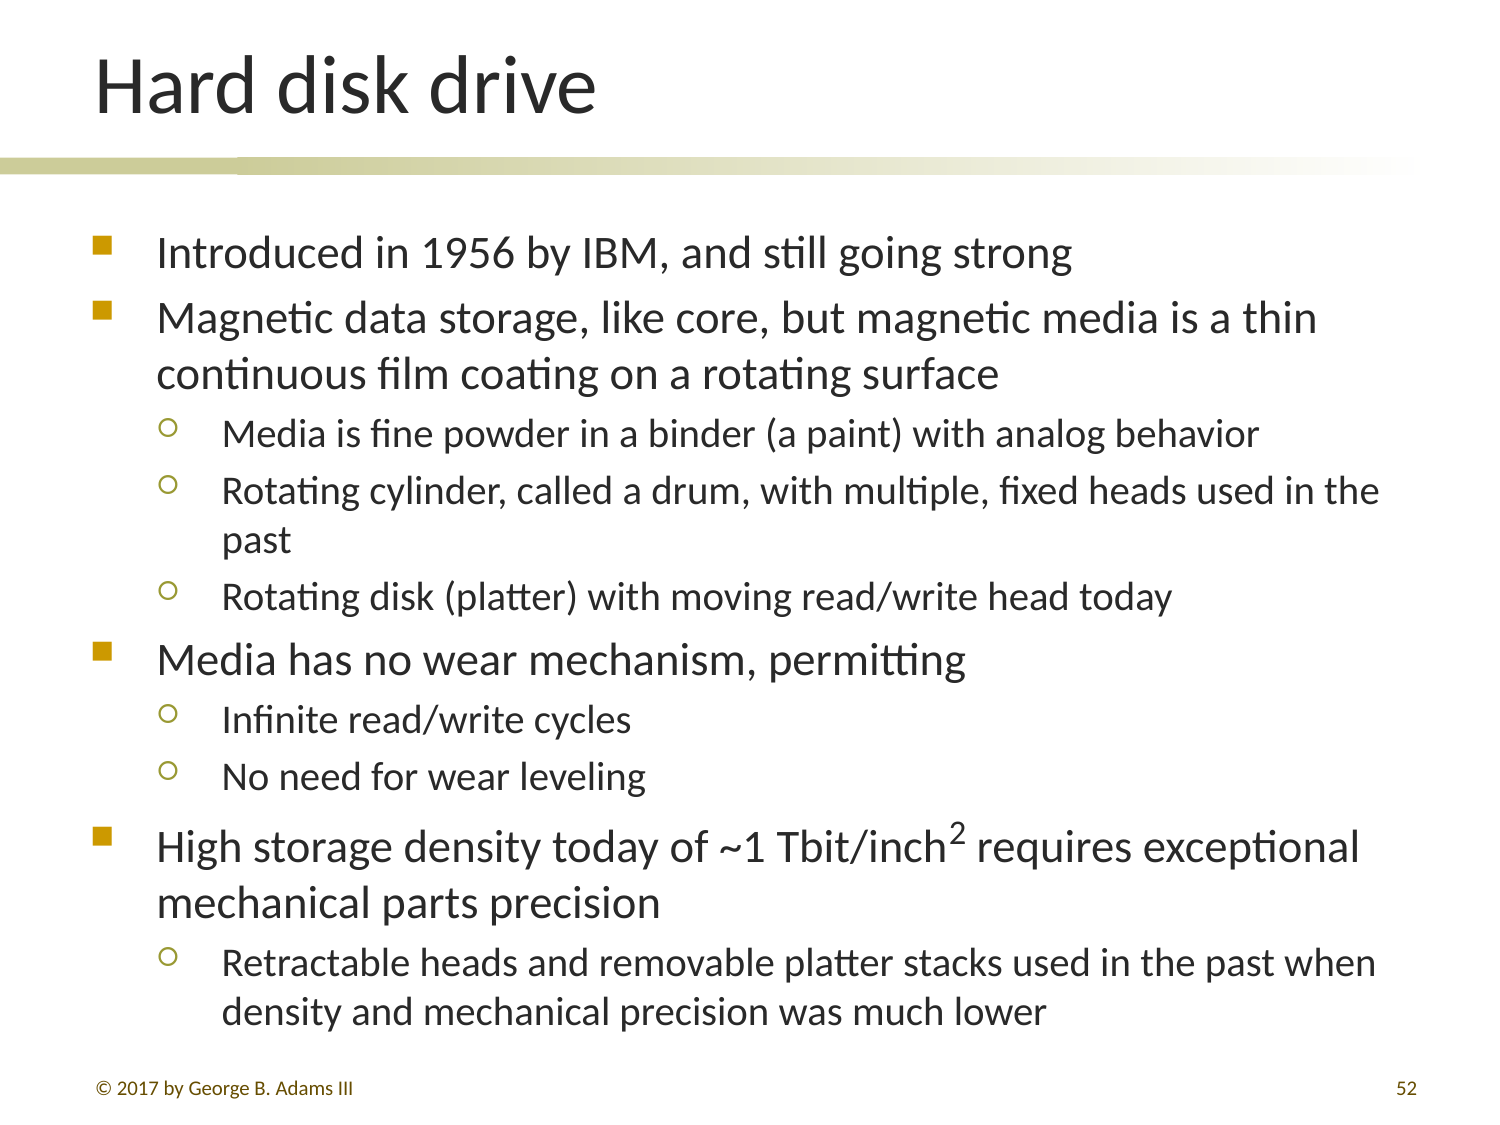

# Hard disk drive
Introduced in 1956 by IBM, and still going strong
Magnetic data storage, like core, but magnetic media is a thin continuous film coating on a rotating surface
Media is fine powder in a binder (a paint) with analog behavior
Rotating cylinder, called a drum, with multiple, fixed heads used in the past
Rotating disk (platter) with moving read/write head today
Media has no wear mechanism, permitting
Infinite read/write cycles
No need for wear leveling
High storage density today of ~1 Tbit/inch2 requires exceptional mechanical parts precision
Retractable heads and removable platter stacks used in the past when density and mechanical precision was much lower
© 2017 by George B. Adams III
52